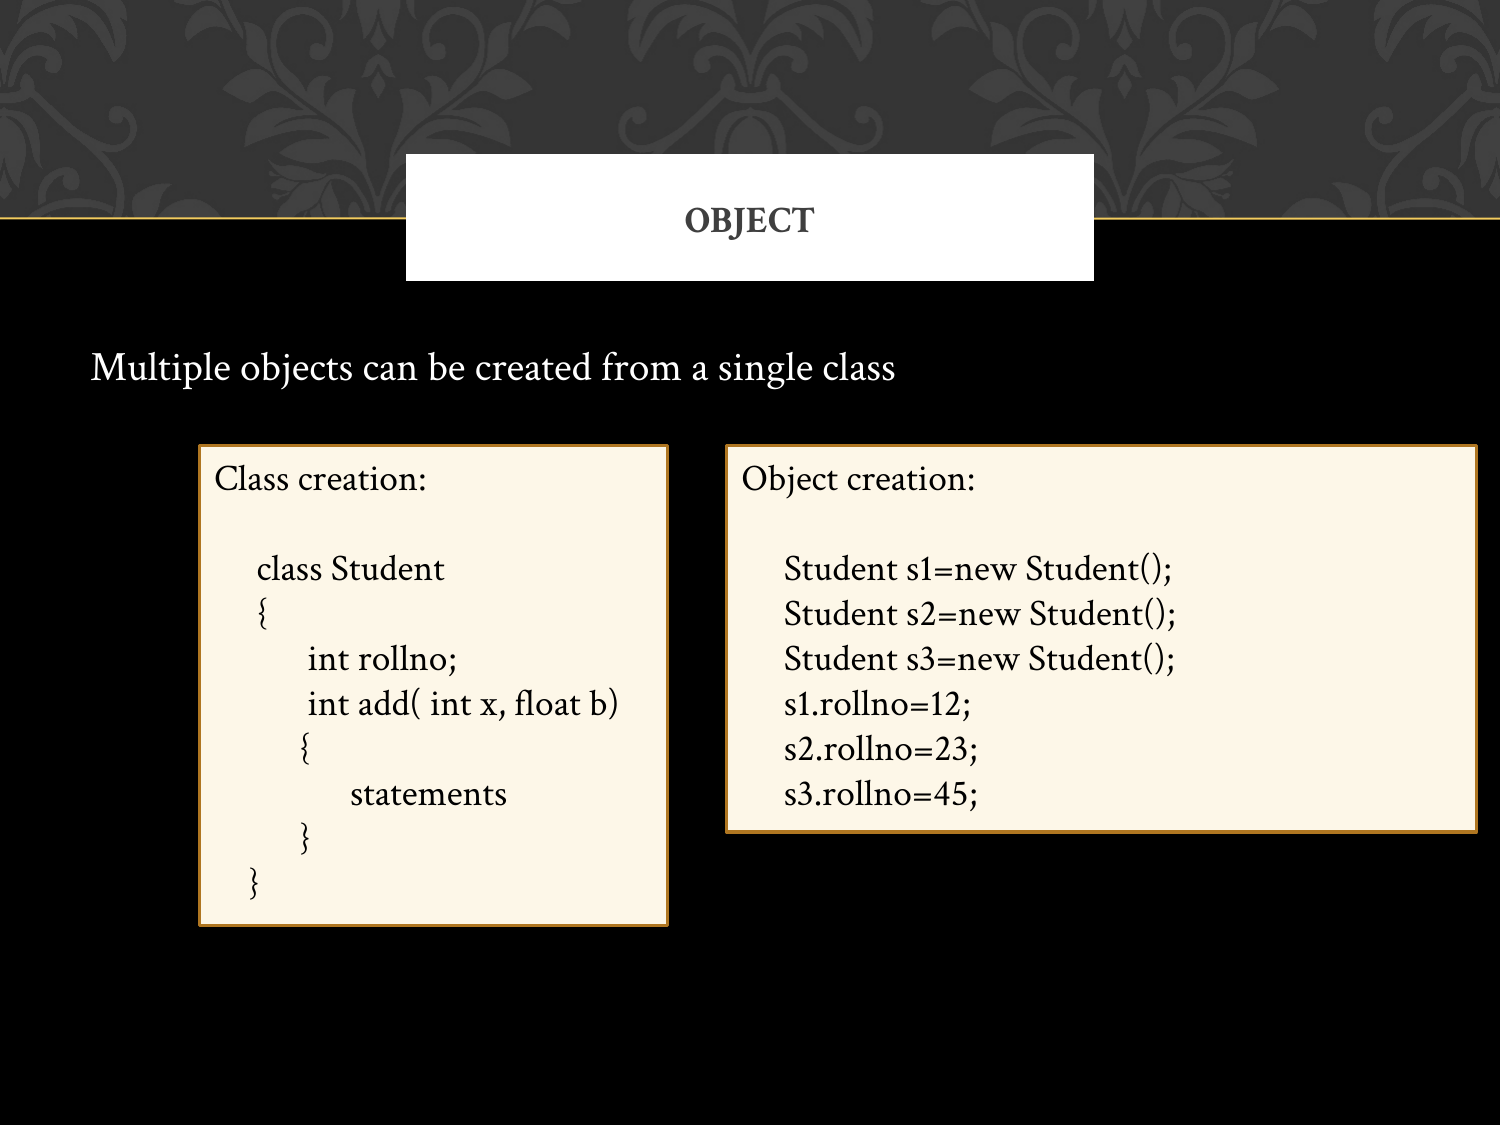

# OBJECT
Multiple objects can be created from a single class
Class creation:

     class Student
     {
           int rollno;
           int add( int x, float b)
          {
                statements
          }
    }

Object creation:

     Student s1=new Student();
     Student s2=new Student();
     Student s3=new Student();
     s1.rollno=12;
     s2.rollno=23;
     s3.rollno=45;